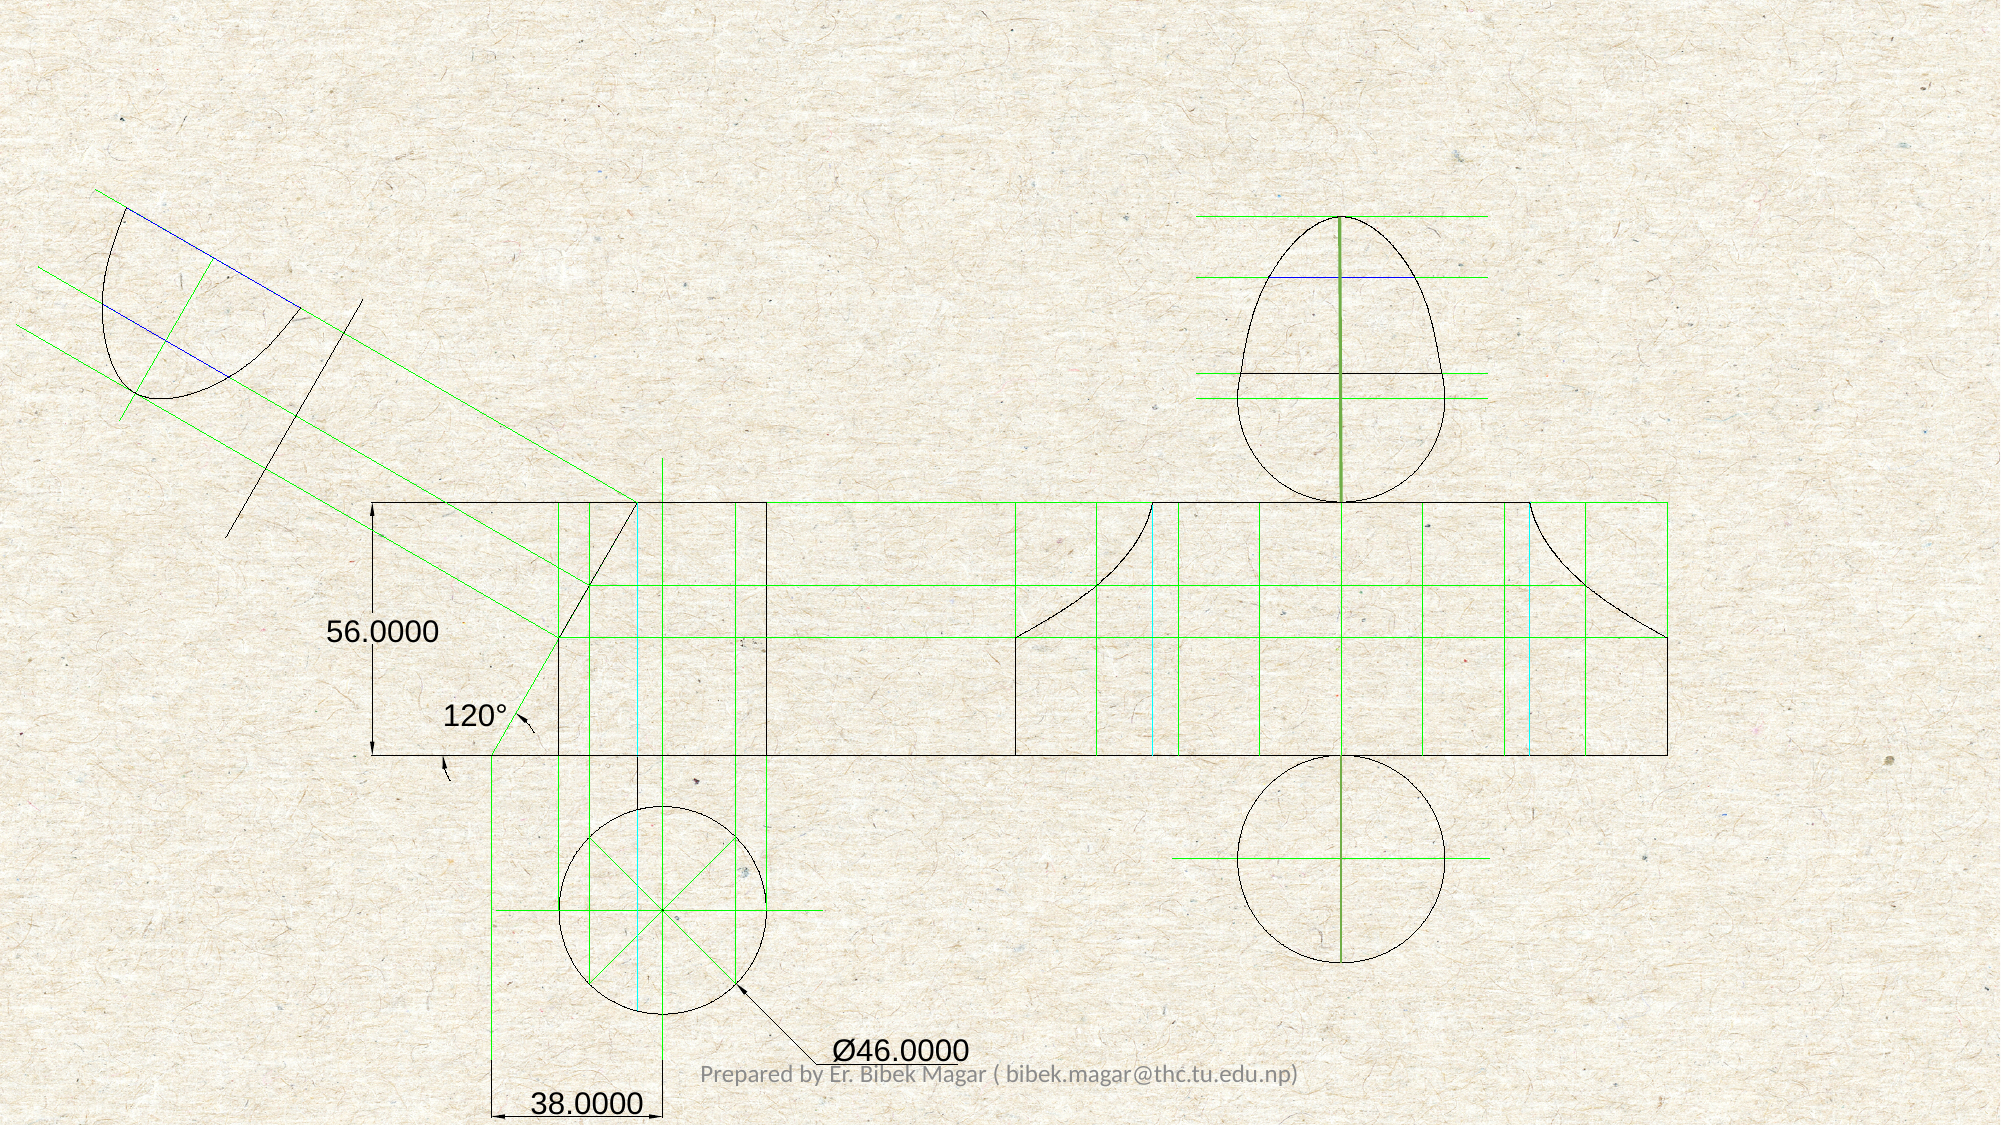

56.0000

120°

Ø46.0000
Prepared by Er. Bibek Magar ( bibek.magar@thc.tu.edu.np)

38.0000